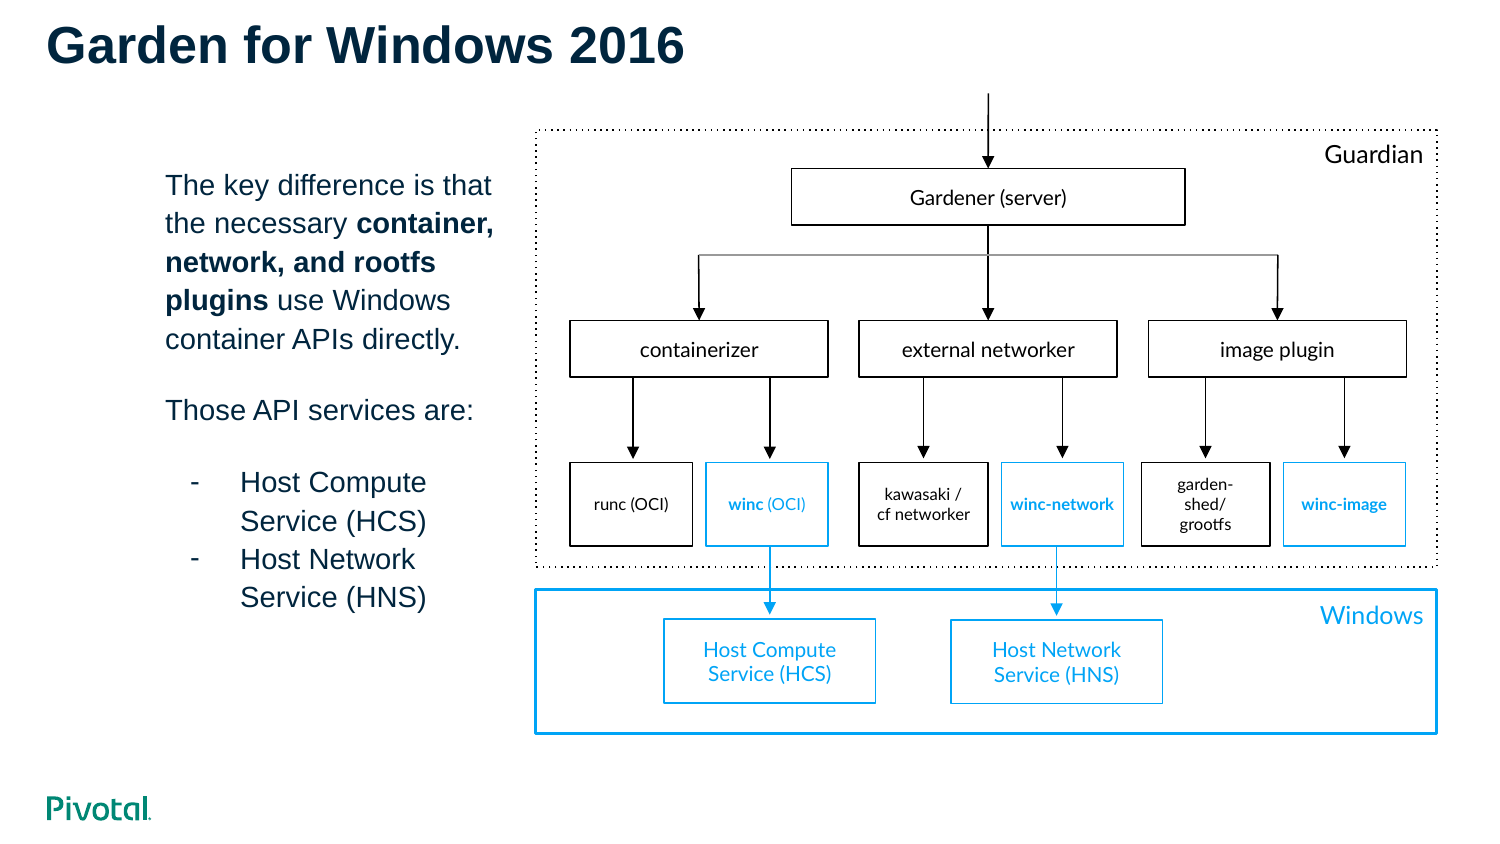

# Garden for Windows 2016
Guardian

The key difference is that the necessary container, network, and rootfs plugins use Windows container APIs directly.
Those API services are:
Host Compute Service (HCS)
Host Network Service (HNS)
Gardener (server)
containerizer
external networker
image plugin
kawasaki /
cf networker

garden-shed/
grootfs
winc-image
runc (OCI)
winc (OCI)
winc-network
Windows

Host Compute Service (HCS)
Host Network Service (HNS)